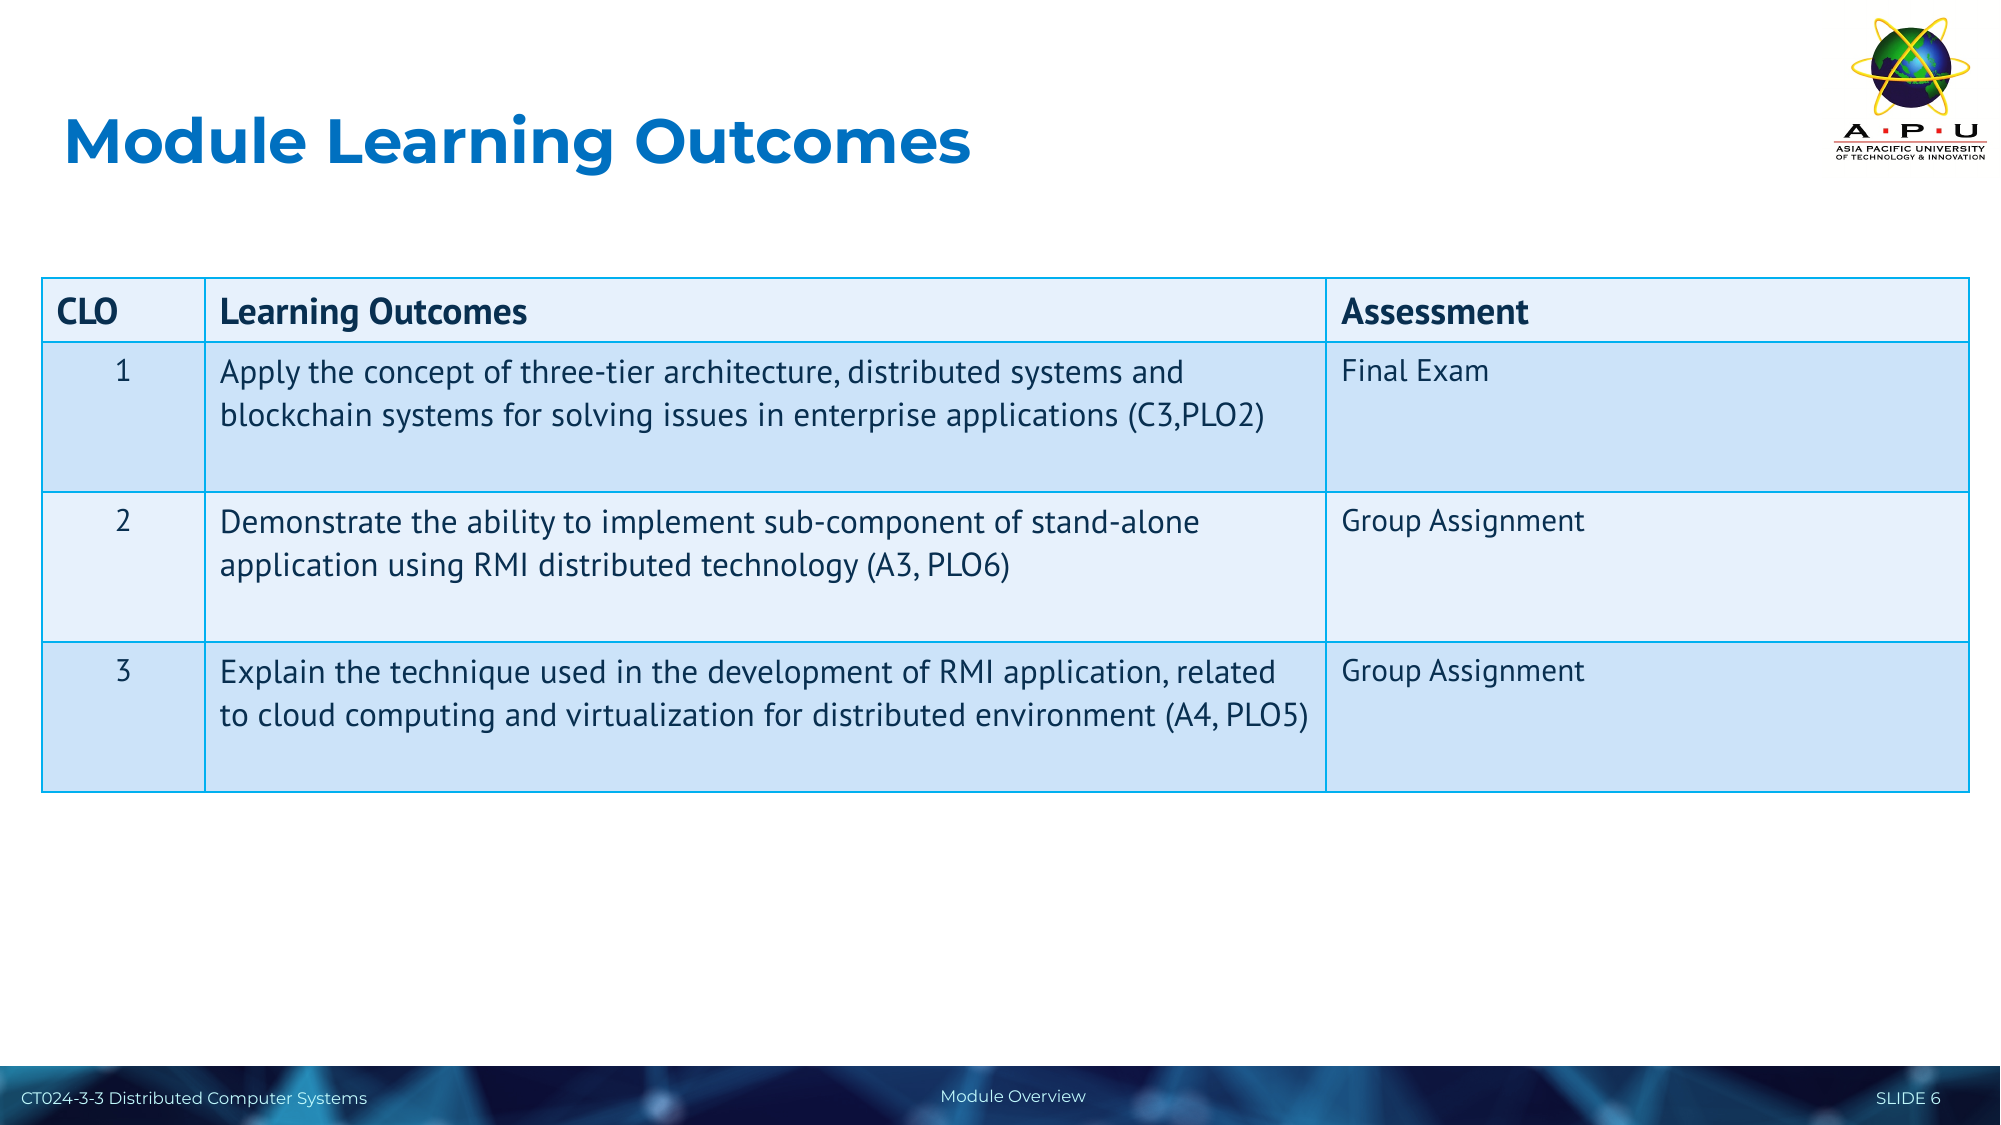

# Module Learning Outcomes
| CLO | Learning Outcomes | Assessment |
| --- | --- | --- |
| 1 | Apply the concept of three-tier architecture, distributed systems and blockchain systems for solving issues in enterprise applications (C3,PLO2) | Final Exam |
| 2 | Demonstrate the ability to implement sub-component of stand-alone application using RMI distributed technology (A3, PLO6) | Group Assignment |
| 3 | Explain the technique used in the development of RMI application, related to cloud computing and virtualization for distributed environment (A4, PLO5) | Group Assignment |